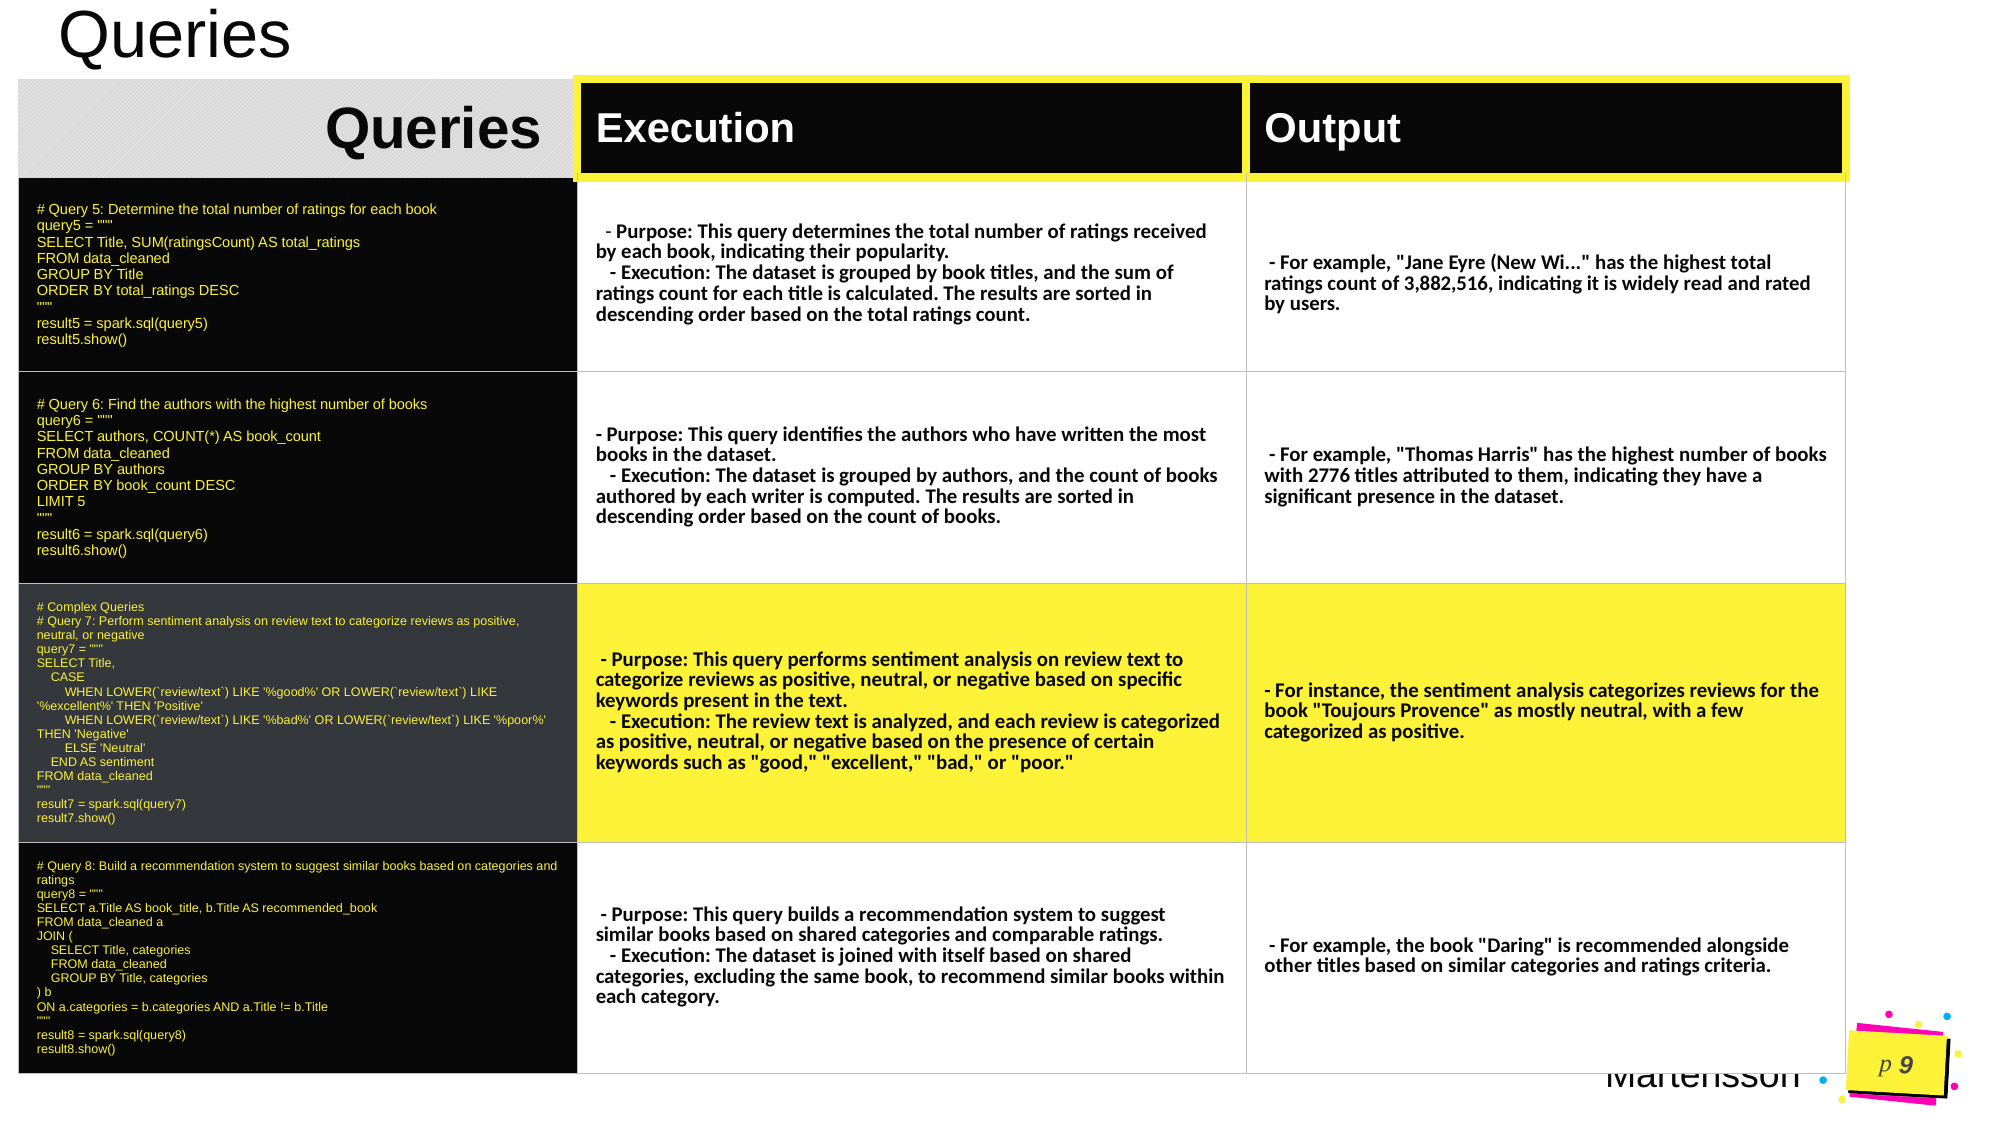

# Queries
| Queries | Execution | Output |
| --- | --- | --- |
| # Query 5: Determine the total number of ratings for each book query5 = """ SELECT Title, SUM(ratingsCount) AS total\_ratings FROM data\_cleaned GROUP BY Title ORDER BY total\_ratings DESC """ result5 = spark.sql(query5) result5.show() | - Purpose: This query determines the total number of ratings received by each book, indicating their popularity. - Execution: The dataset is grouped by book titles, and the sum of ratings count for each title is calculated. The results are sorted in descending order based on the total ratings count. | - For example, "Jane Eyre (New Wi..." has the highest total ratings count of 3,882,516, indicating it is widely read and rated by users. |
| # Query 6: Find the authors with the highest number of books query6 = """ SELECT authors, COUNT(\*) AS book\_count FROM data\_cleaned GROUP BY authors ORDER BY book\_count DESC LIMIT 5 """ result6 = spark.sql(query6) result6.show() | - Purpose: This query identifies the authors who have written the most books in the dataset. - Execution: The dataset is grouped by authors, and the count of books authored by each writer is computed. The results are sorted in descending order based on the count of books. | - For example, "Thomas Harris" has the highest number of books with 2776 titles attributed to them, indicating they have a significant presence in the dataset. |
| # Complex Queries # Query 7: Perform sentiment analysis on review text to categorize reviews as positive, neutral, or negative query7 = """ SELECT Title, CASE WHEN LOWER(`review/text`) LIKE '%good%' OR LOWER(`review/text`) LIKE '%excellent%' THEN 'Positive' WHEN LOWER(`review/text`) LIKE '%bad%' OR LOWER(`review/text`) LIKE '%poor%' THEN 'Negative' ELSE 'Neutral' END AS sentiment FROM data\_cleaned """ result7 = spark.sql(query7) result7.show() | - Purpose: This query performs sentiment analysis on review text to categorize reviews as positive, neutral, or negative based on specific keywords present in the text. - Execution: The review text is analyzed, and each review is categorized as positive, neutral, or negative based on the presence of certain keywords such as "good," "excellent," "bad," or "poor." | - For instance, the sentiment analysis categorizes reviews for the book "Toujours Provence" as mostly neutral, with a few categorized as positive. |
| # Query 8: Build a recommendation system to suggest similar books based on categories and ratings query8 = """ SELECT a.Title AS book\_title, b.Title AS recommended\_book FROM data\_cleaned a JOIN ( SELECT Title, categories FROM data\_cleaned GROUP BY Title, categories ) b ON a.categories = b.categories AND a.Title != b.Title """ result8 = spark.sql(query8) result8.show() | - Purpose: This query builds a recommendation system to suggest similar books based on shared categories and comparable ratings. - Execution: The dataset is joined with itself based on shared categories, excluding the same book, to recommend similar books within each category. | - For example, the book "Daring" is recommended alongside other titles based on similar categories and ratings criteria. |
p 9